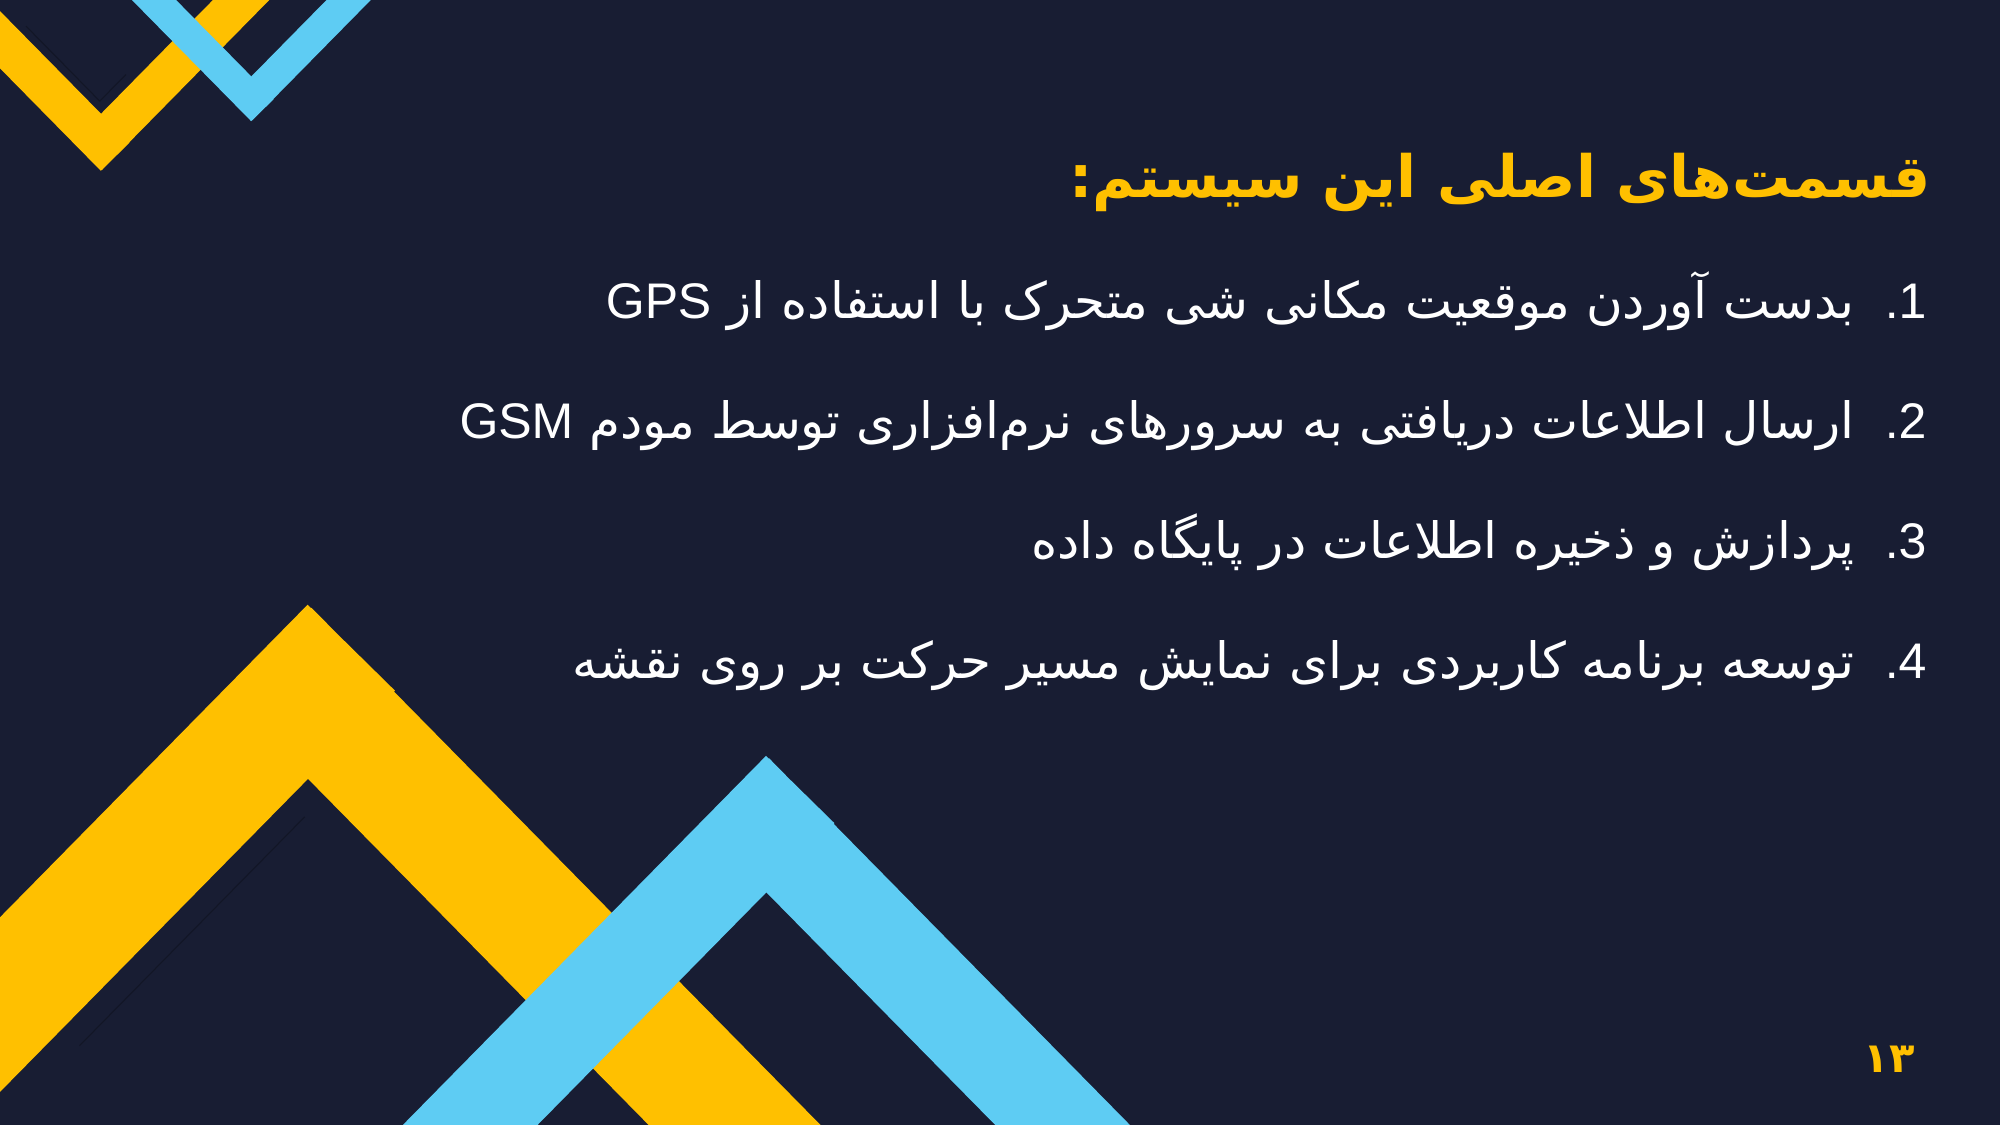

قسمت‌های اصلی این سیستم:
بدست آوردن موقعیت مکانی شی متحرک با استفاده از GPS
ارسال اطلاعات دریافتی به سرورهای نرم‌افزاری توسط مودم GSM
پردازش و ذخیره اطلاعات در پایگاه داده
توسعه برنامه کاربردی برای نمایش مسیر حرکت بر روی نقشه

۱۳